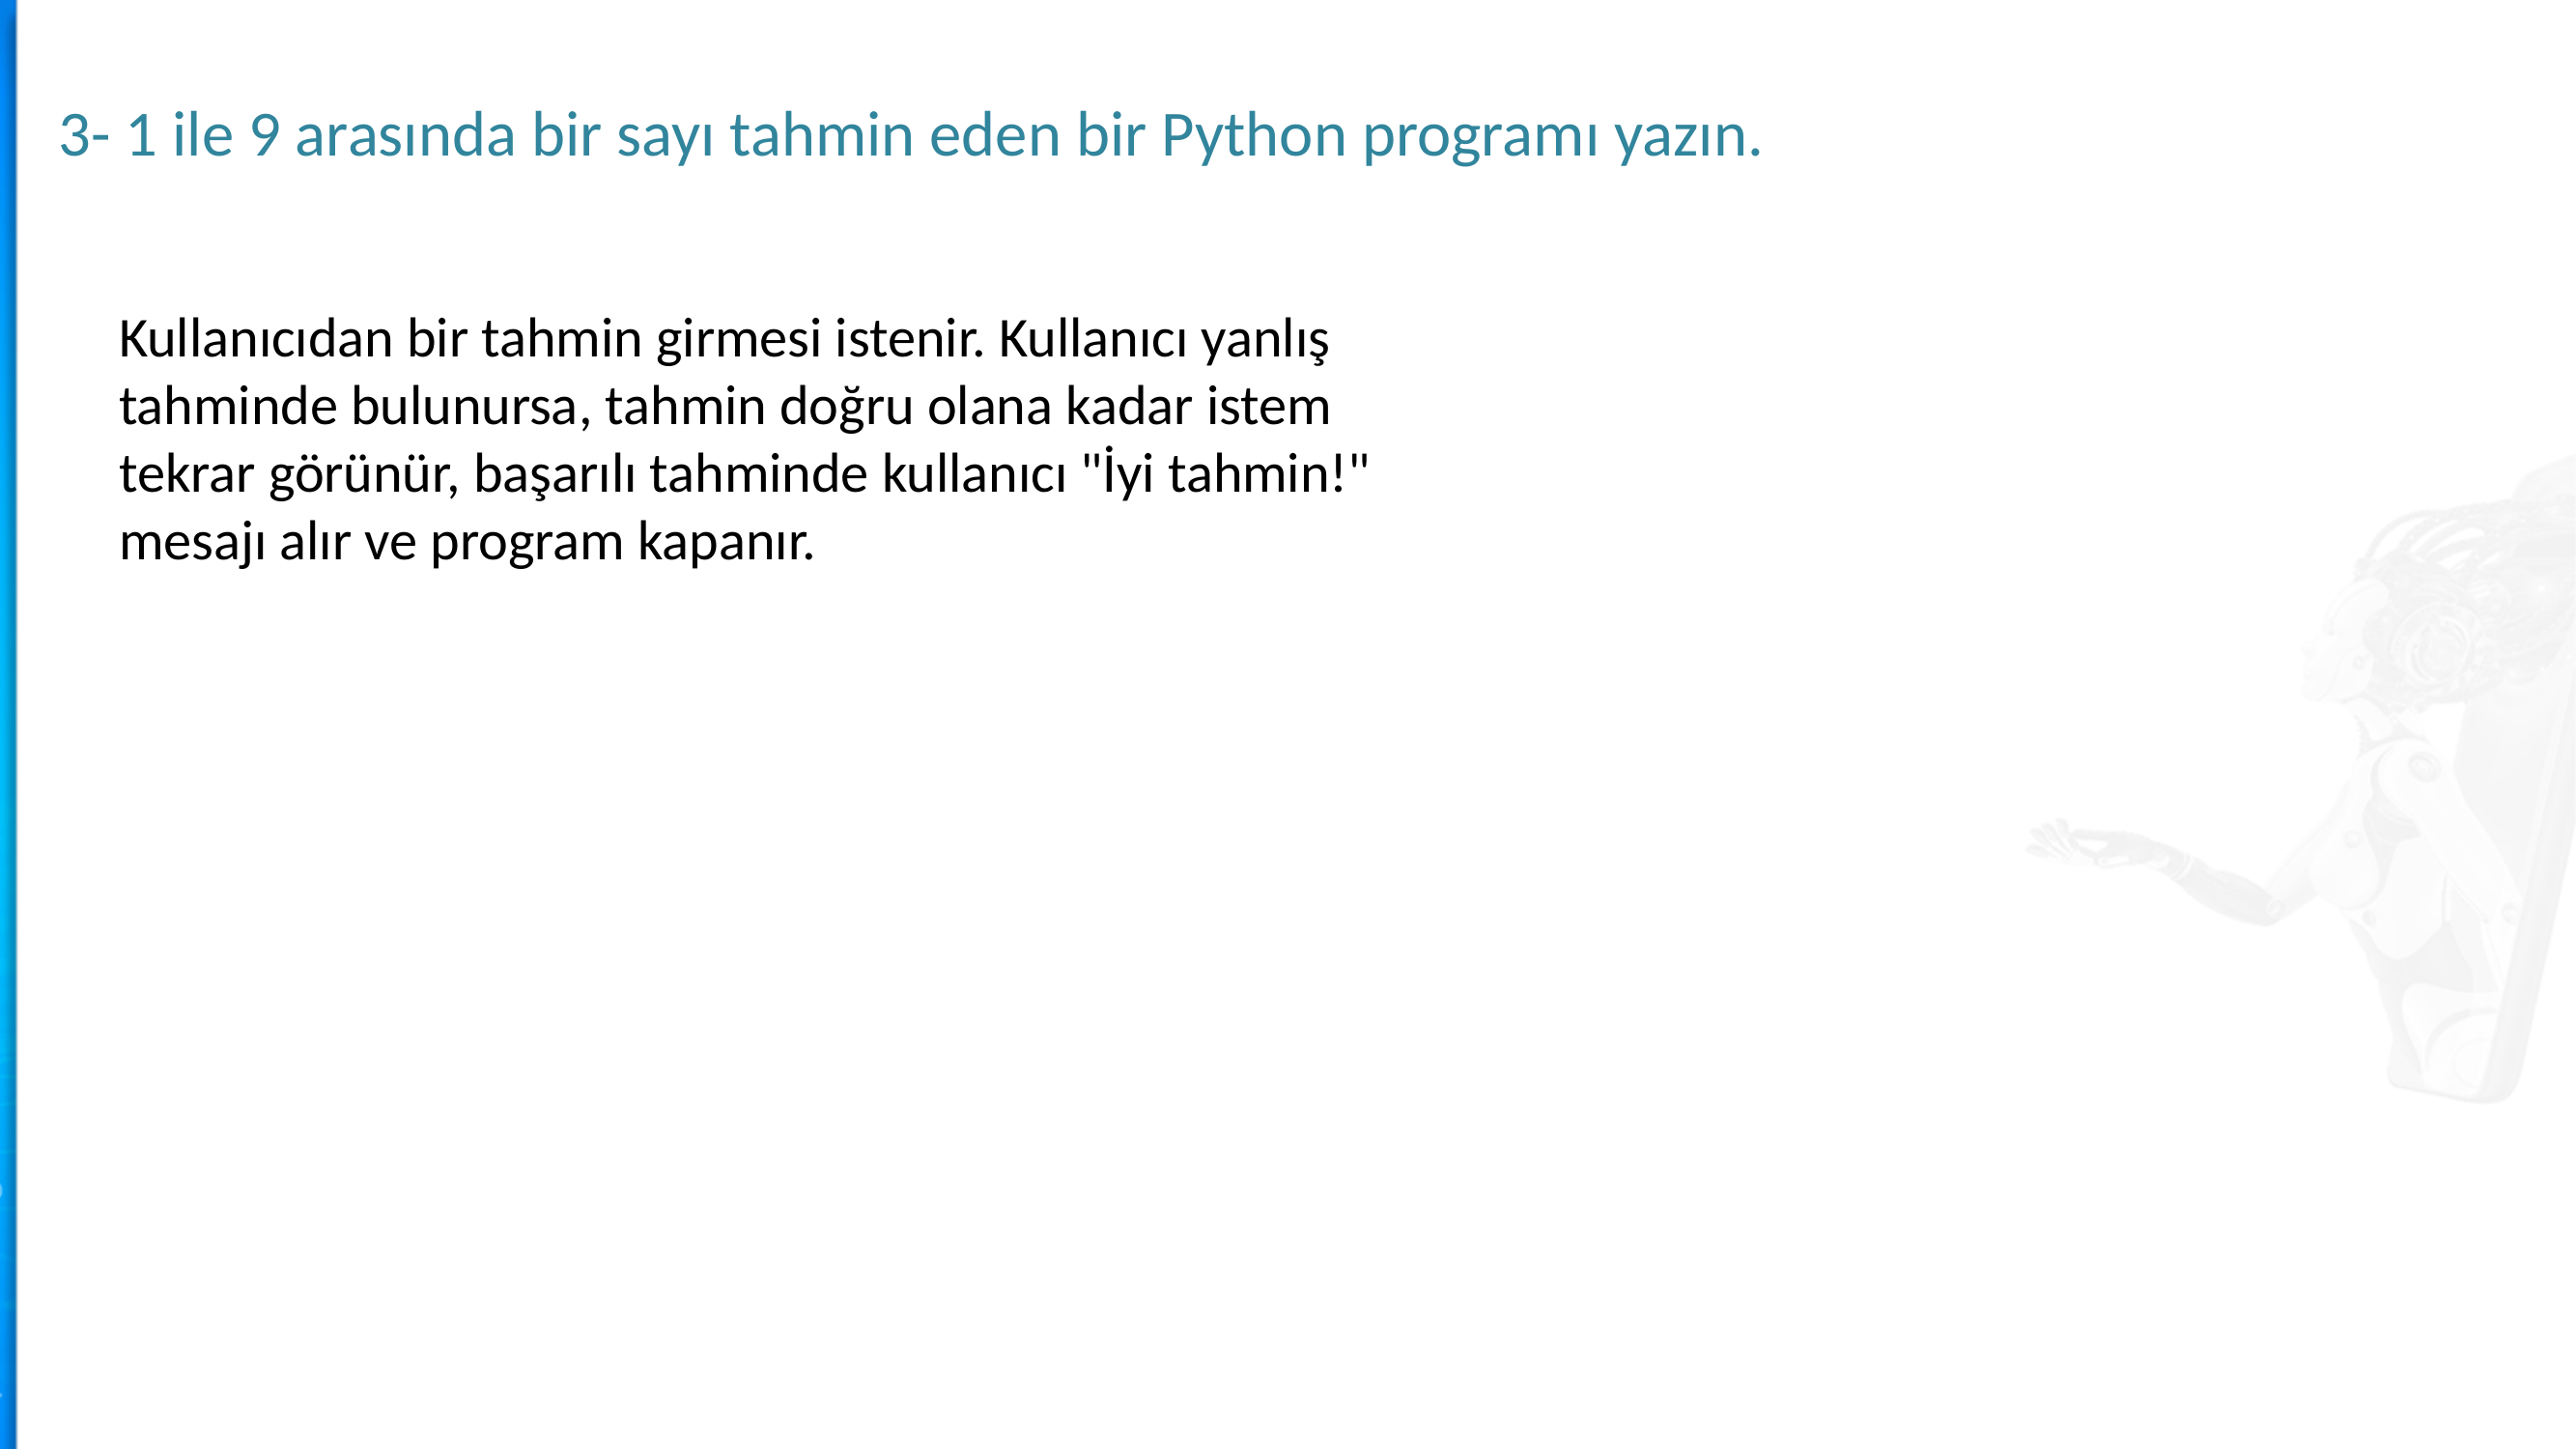

3- 1 ile 9 arasında bir sayı tahmin eden bir Python programı yazın.
Kullanıcıdan bir tahmin girmesi istenir. Kullanıcı yanlış tahminde bulunursa, tahmin doğru olana kadar istem tekrar görünür, başarılı tahminde kullanıcı "İyi tahmin!" mesajı alır ve program kapanır.
ndarray.ndim
ndarray.dtype
Konsept